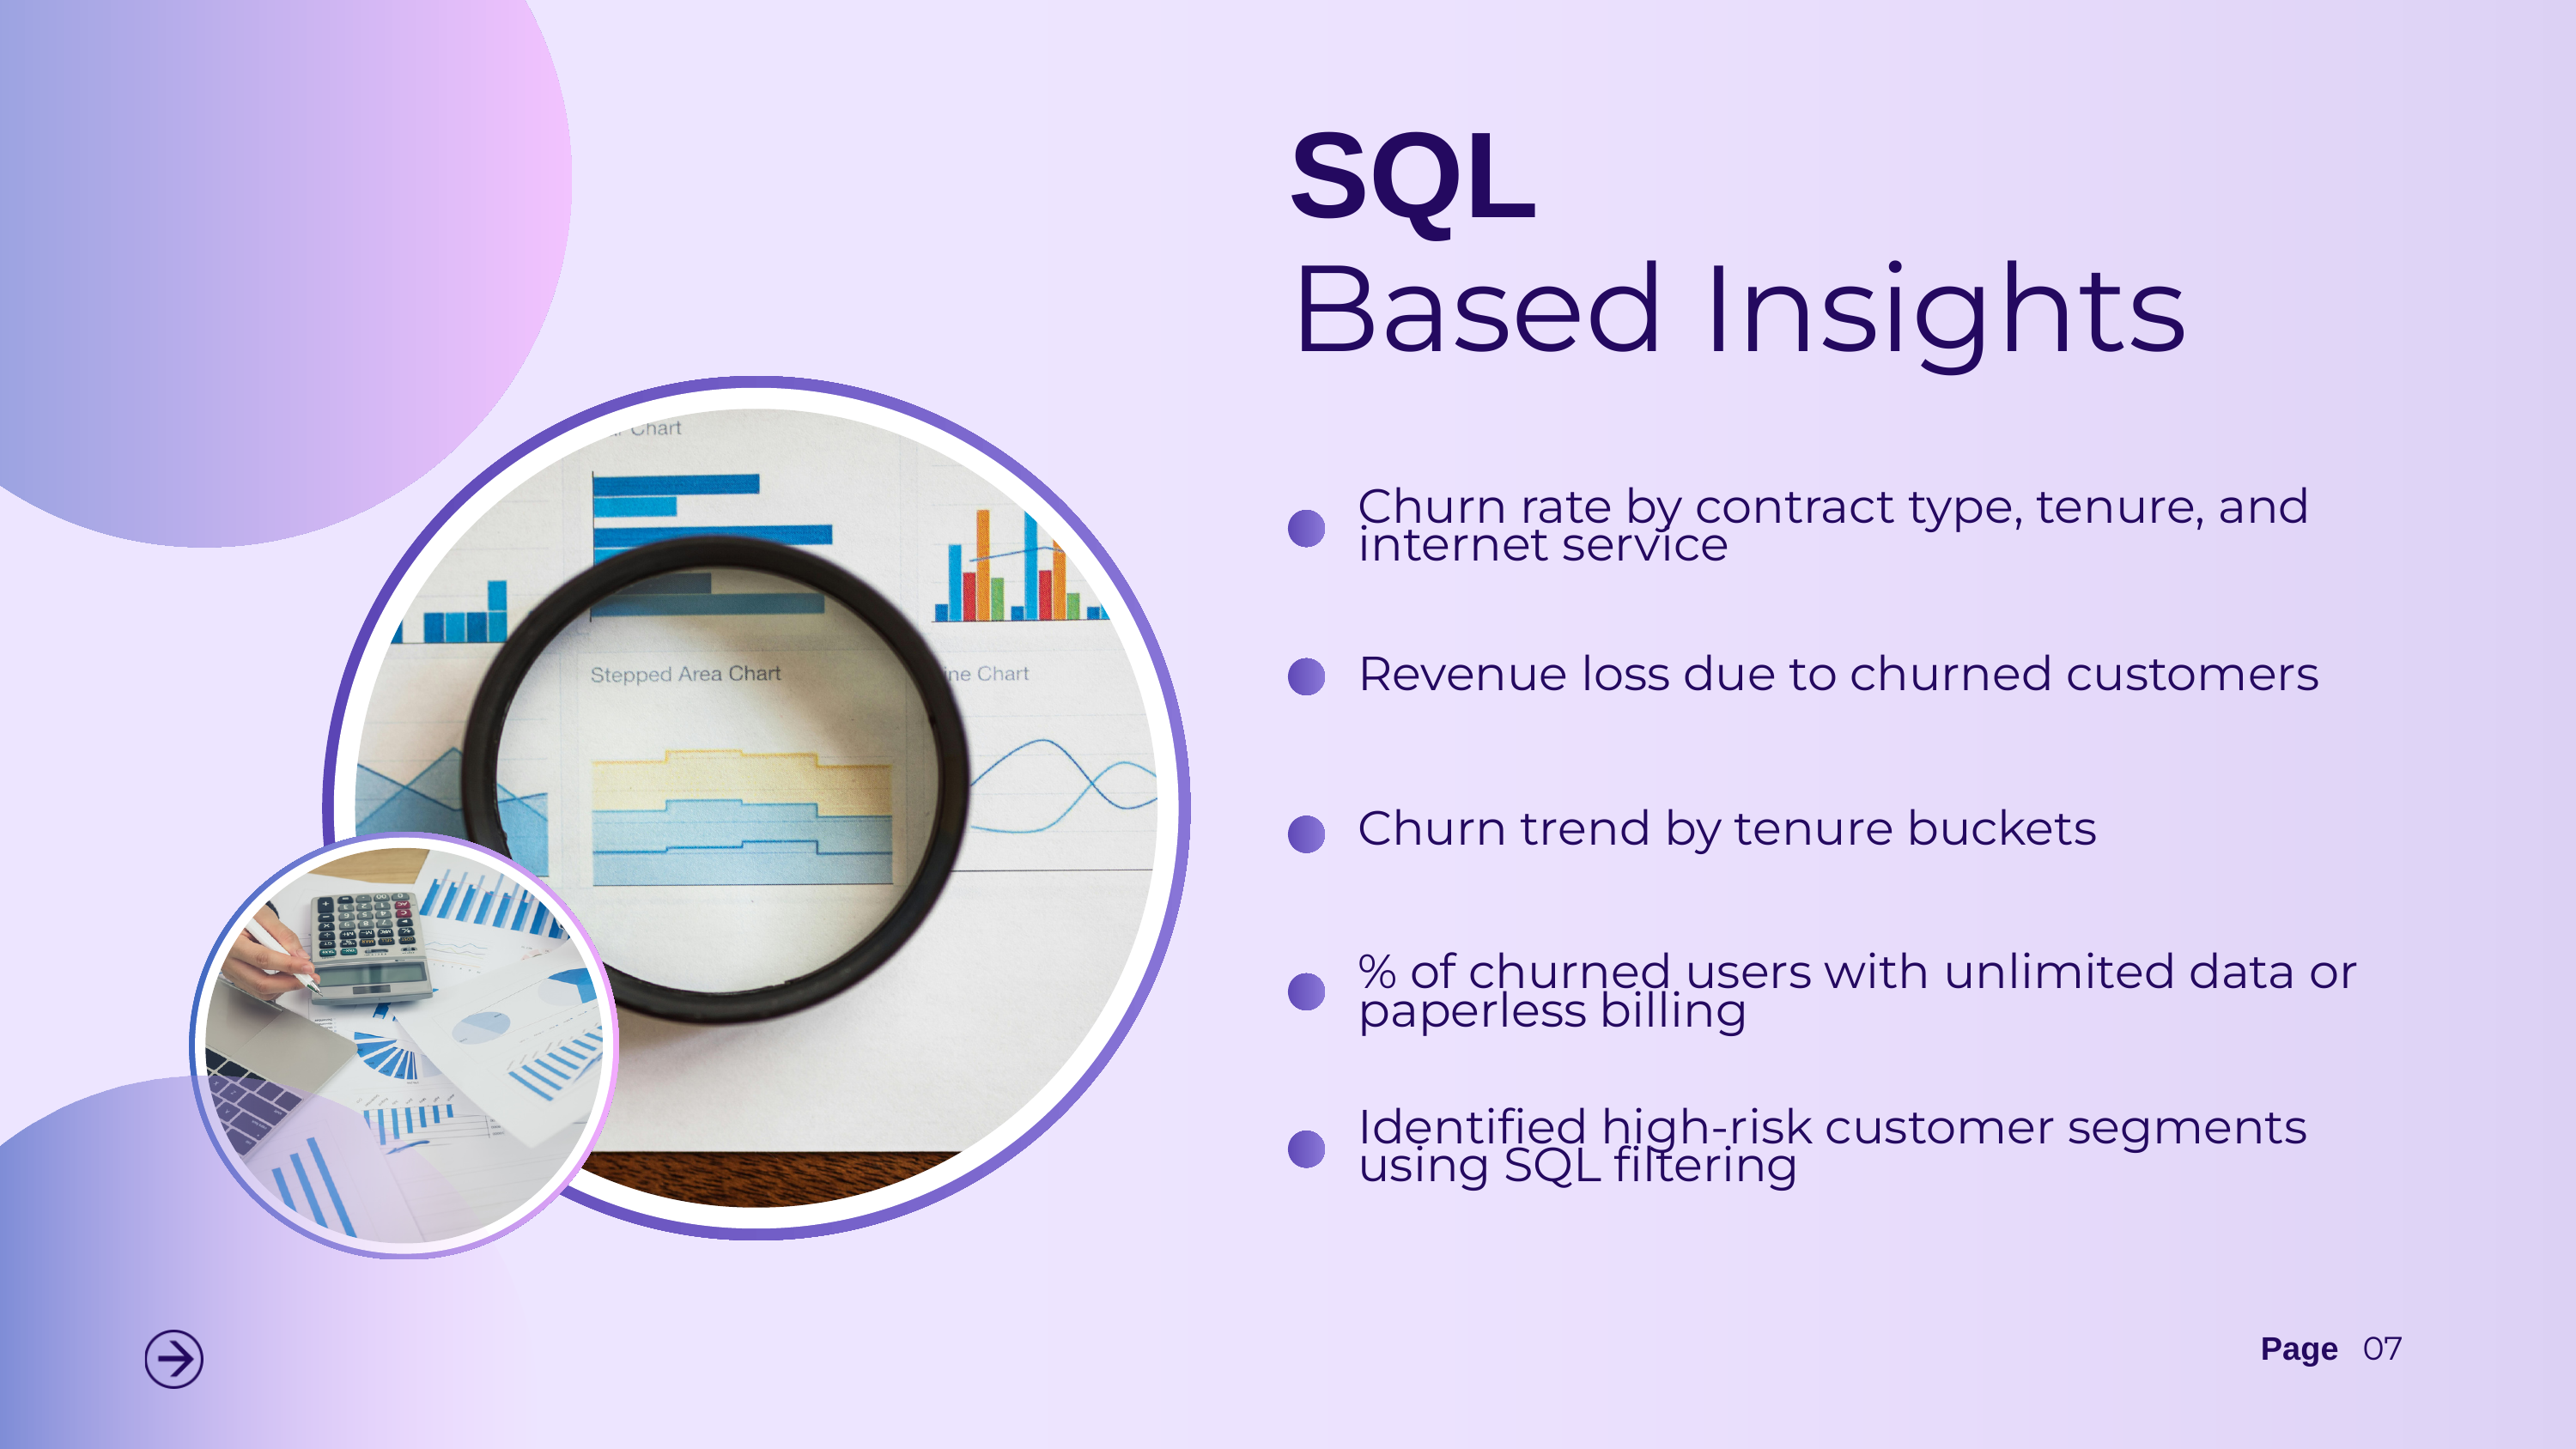

SQL
Based Insights

Churn rate by contract type, tenure, and internet service

Revenue loss due to churned customers

Churn trend by tenure buckets

% of churned users with unlimited data or paperless billing

Identified high-risk customer segments using SQL filtering

Page
07